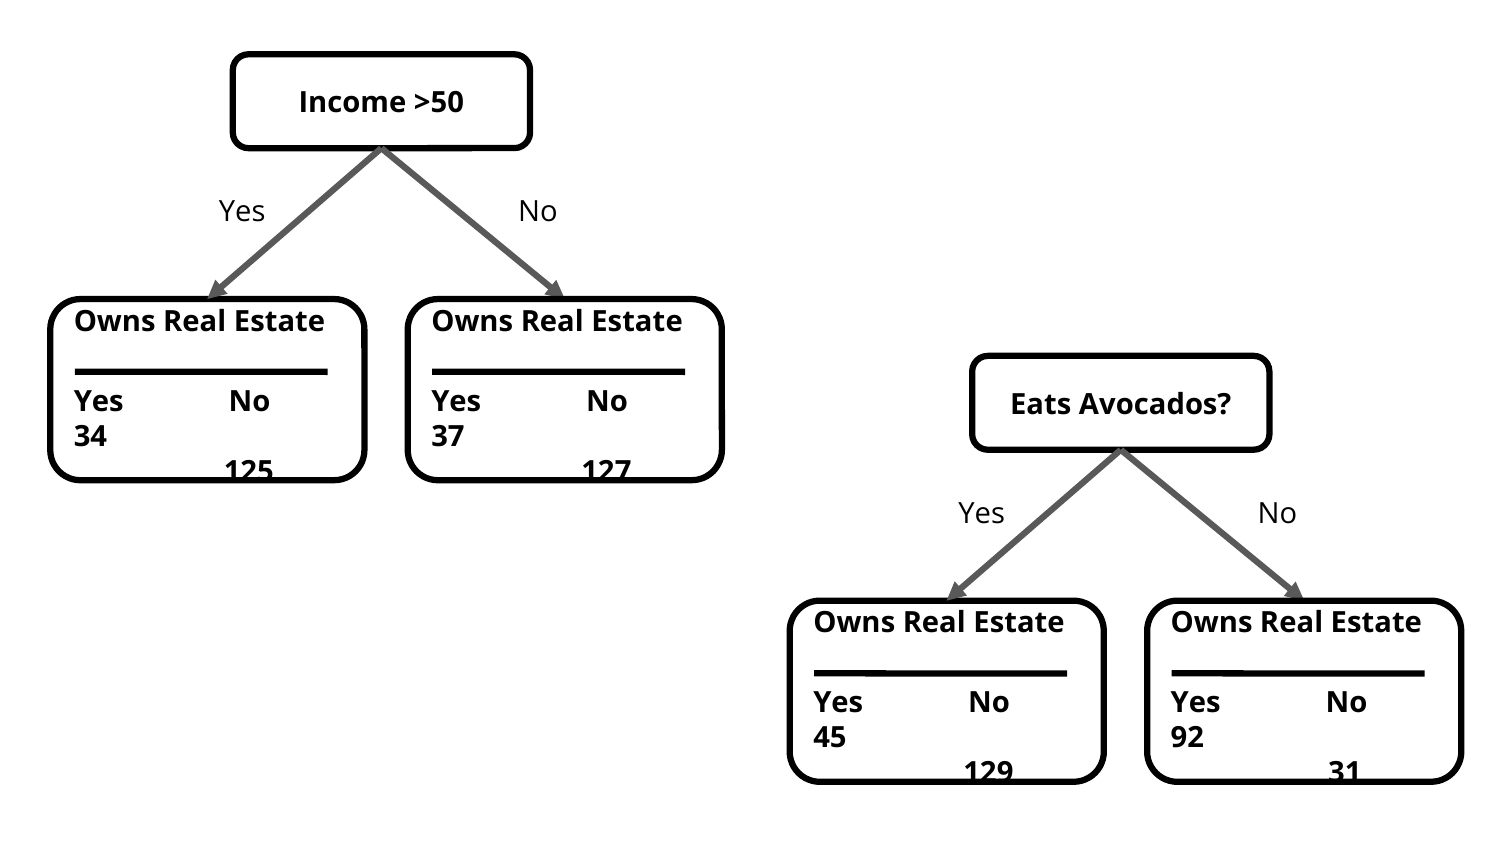

Income >50

Yes
No

Owns Real Estate
Yes              No
34		125

Owns Real Estate
Yes              No
37		127

Eats Avocados?

Yes
No

Owns Real Estate
Yes              No
45		129

Owns Real Estate
Yes              No
92		 31